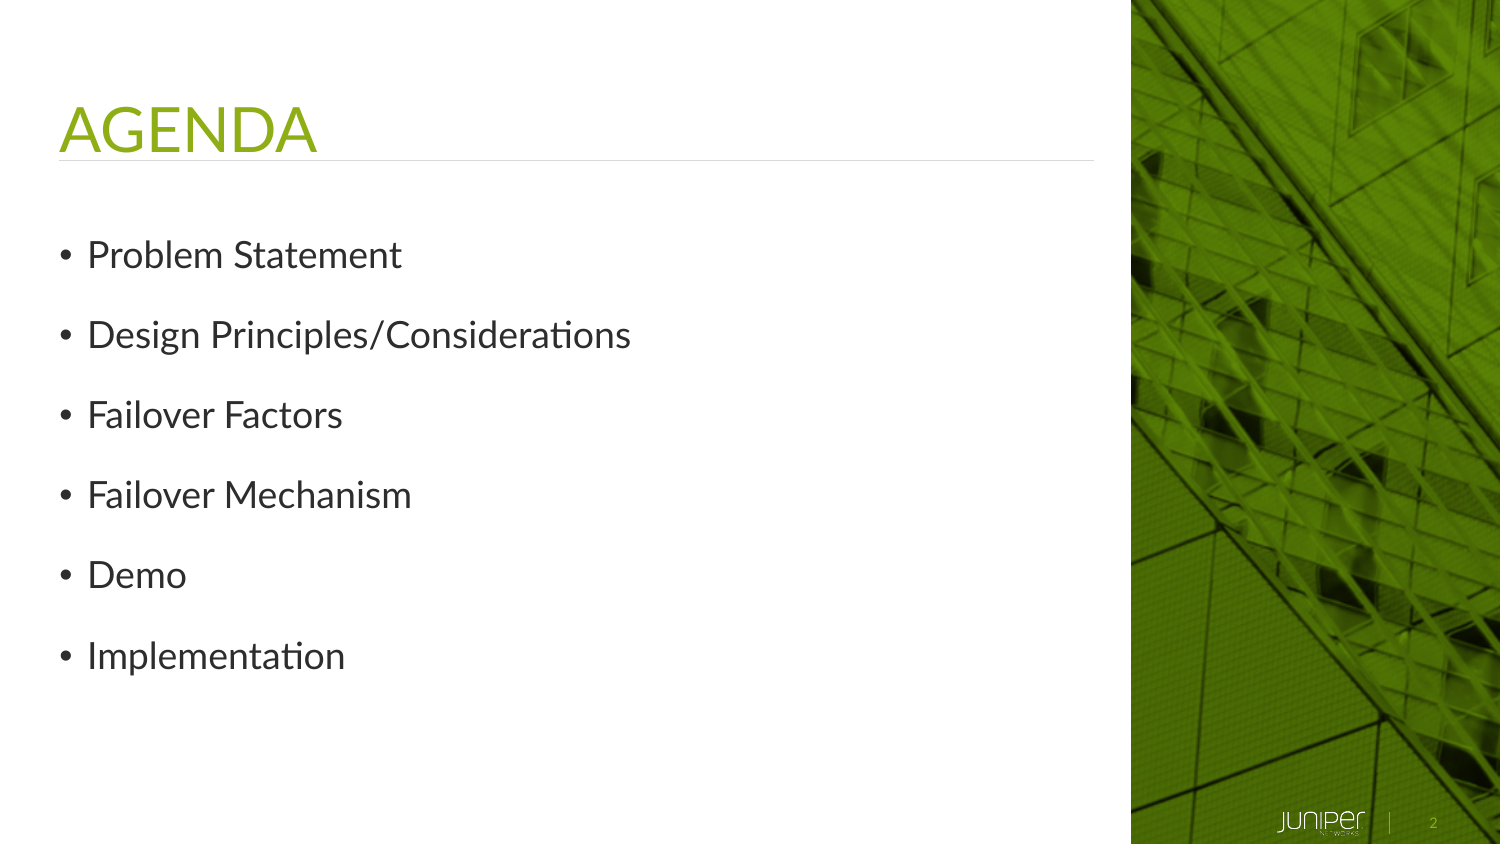

Problem Statement
Design Principles/Considerations
Failover Factors
Failover Mechanism
Demo
Implementation
2